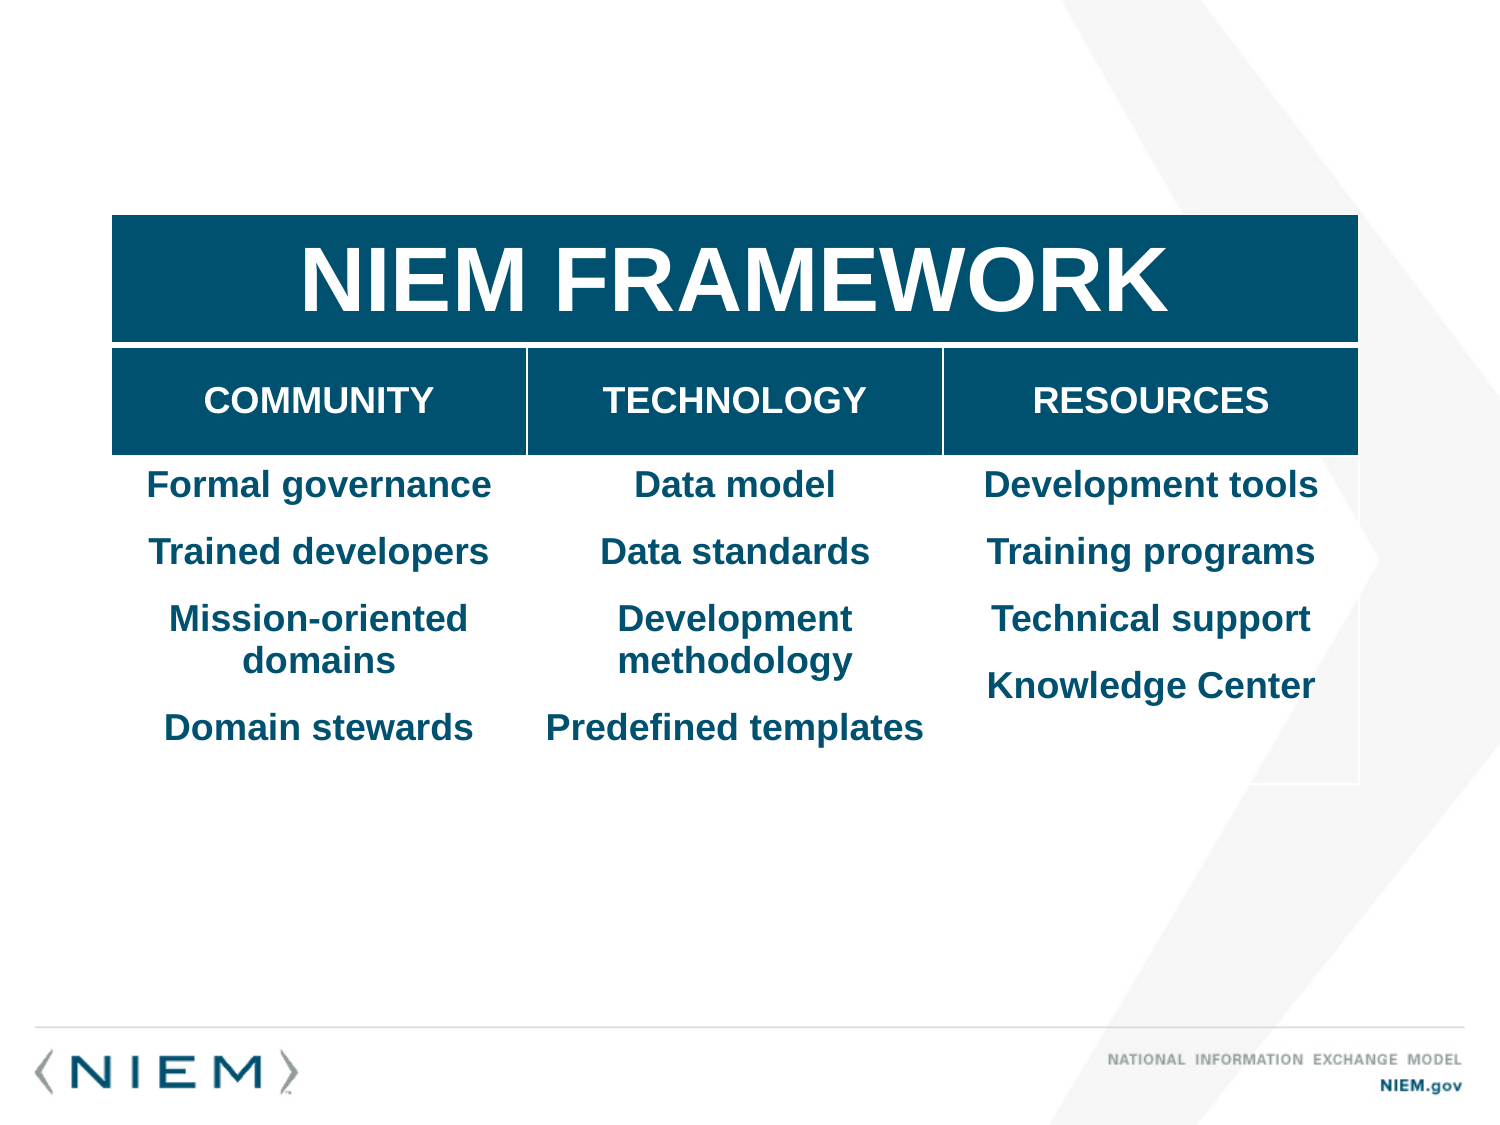

| NIEM FRAMEWORK |  |  |
| --- | --- | --- |
| COMMUNITY | TECHNOLOGY | RESOURCES |
| Formal governance Trained developers Mission-oriented domains Domain stewards | Data model Data standards Development methodology Predefined templates | Development tools Training programs Technical support Knowledge Center |